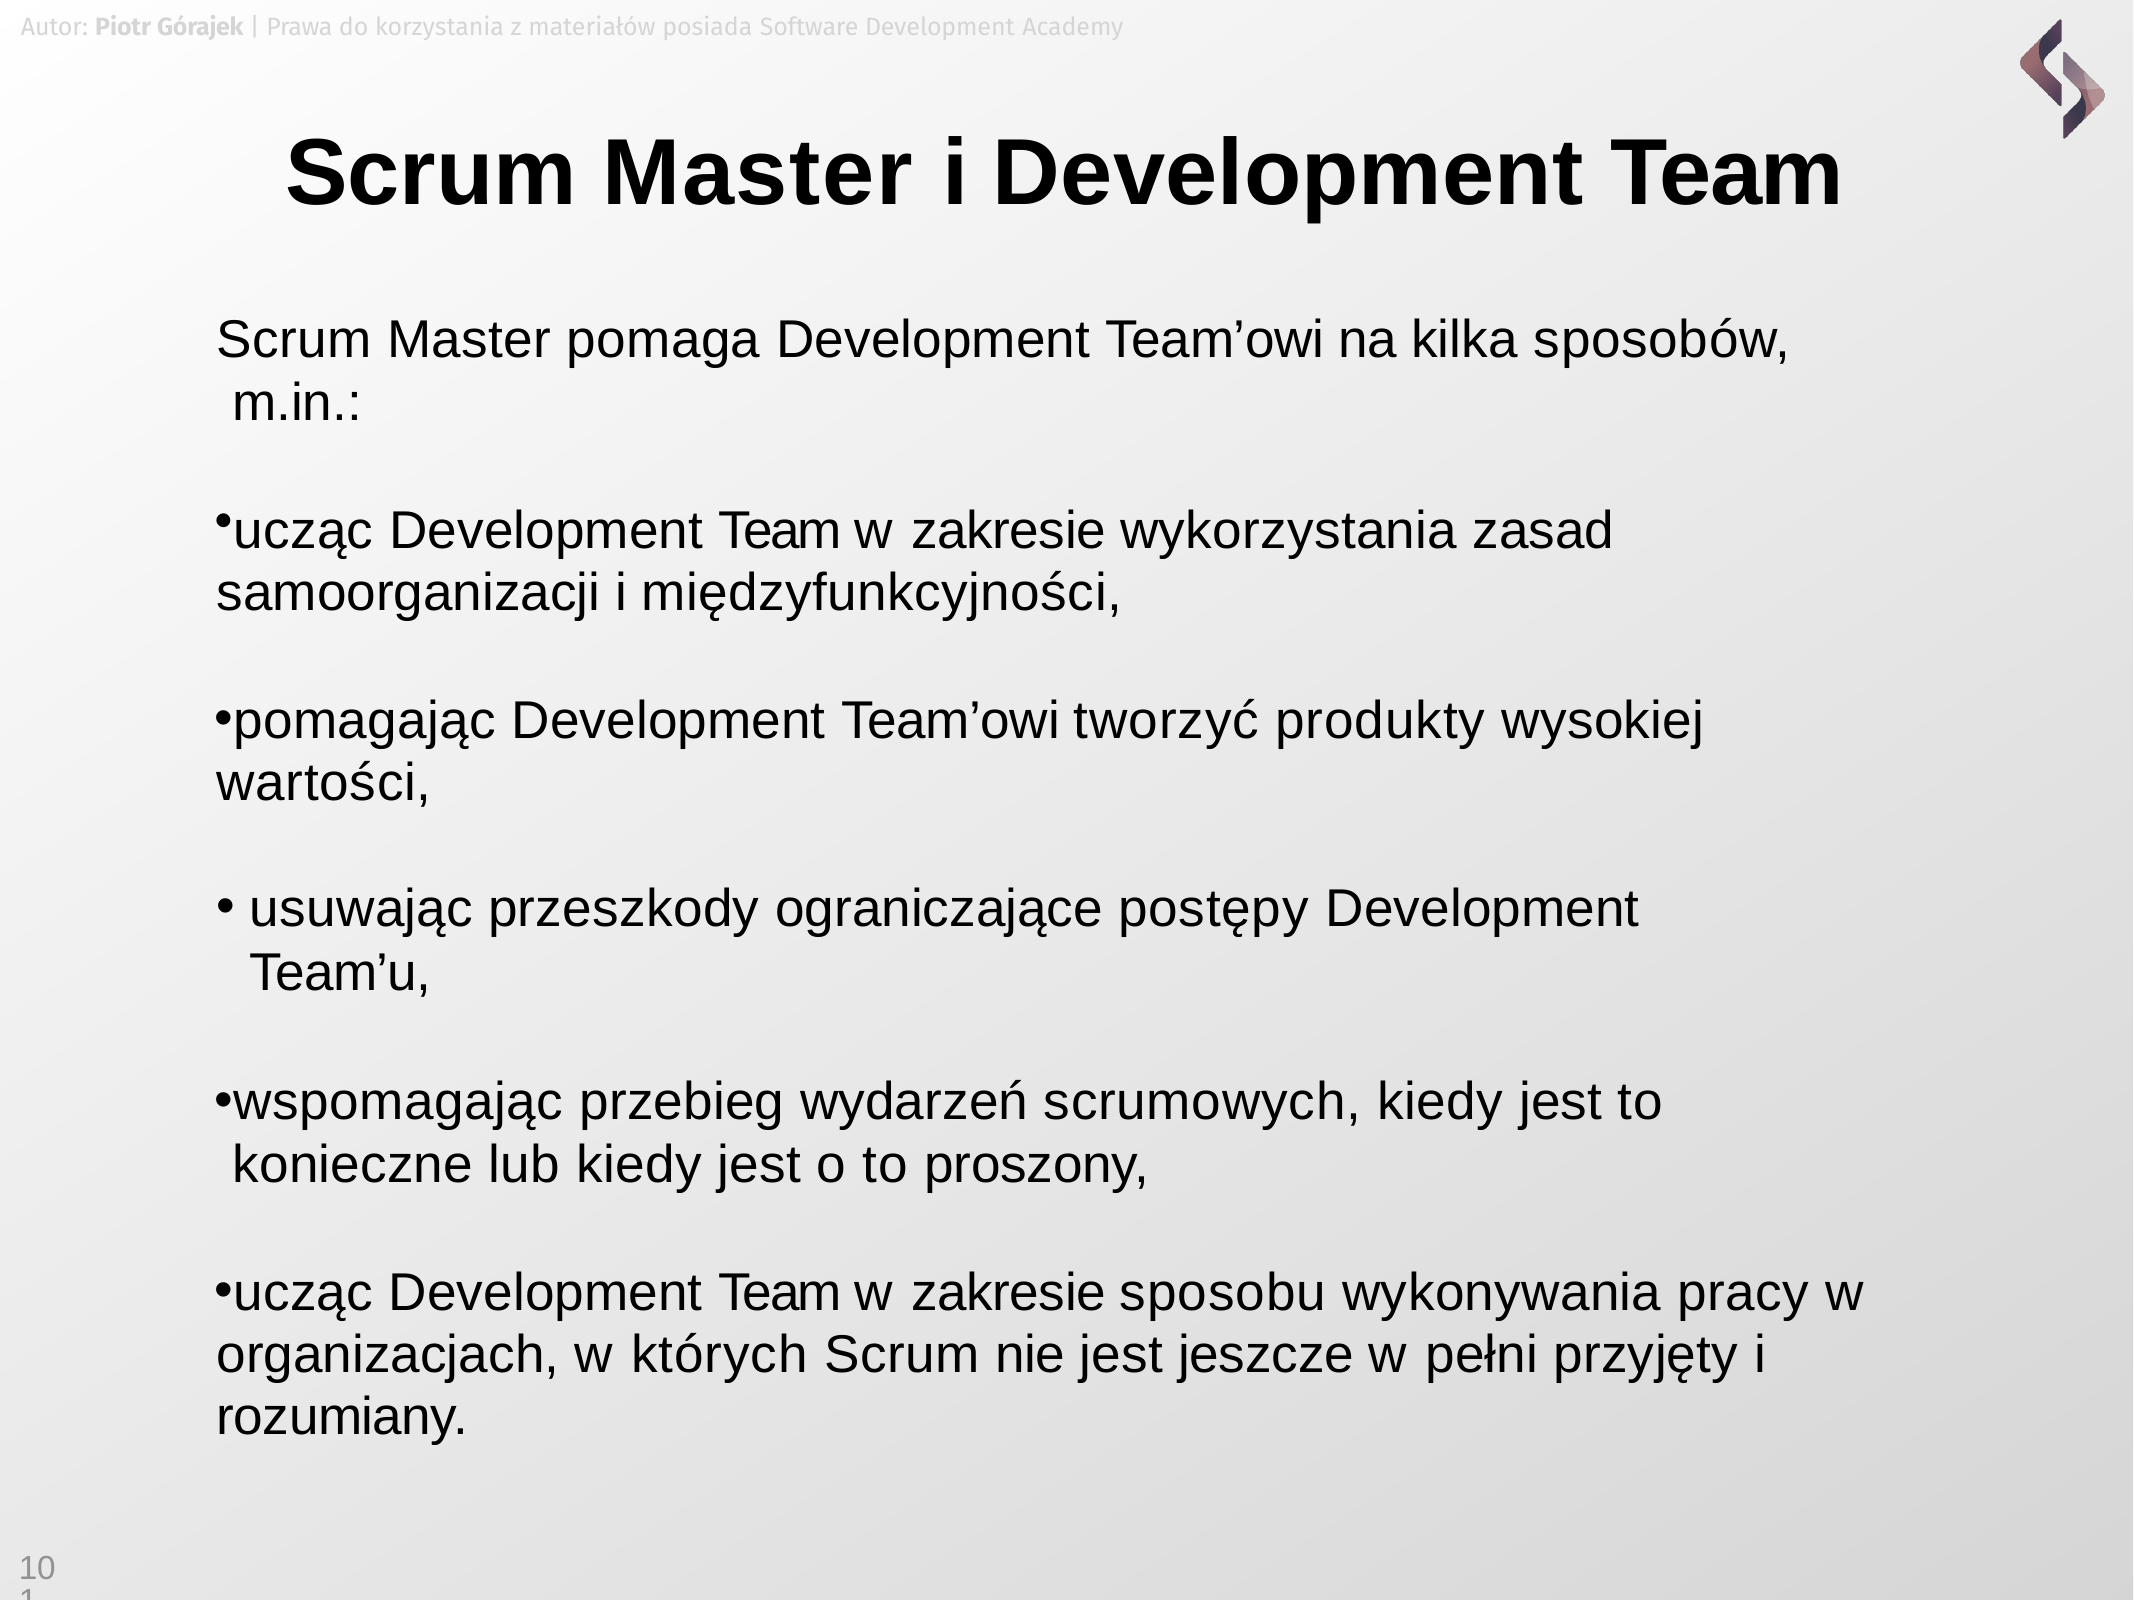

Autor: Piotr Górajek | Prawa do korzystania z materiałów posiada Software Development Academy
# Scrum Master i Development Team
Scrum Master pomaga Development Team’owi na kilka sposobów,  m.in.:

ucząc Development Team w zakresie wykorzystania zasad  samoorganizacji i międzyfunkcyjności,

pomagając Development Team’owi tworzyć produkty wysokiej  wartości,

usuwając przeszkody ograniczające postępy Development Team’u,

wspomagając przebieg wydarzeń scrumowych, kiedy jest to  konieczne lub kiedy jest o to proszony,

ucząc Development Team w zakresie sposobu wykonywania pracy w  organizacjach, w których Scrum nie jest jeszcze w pełni przyjęty i  rozumiany.
101